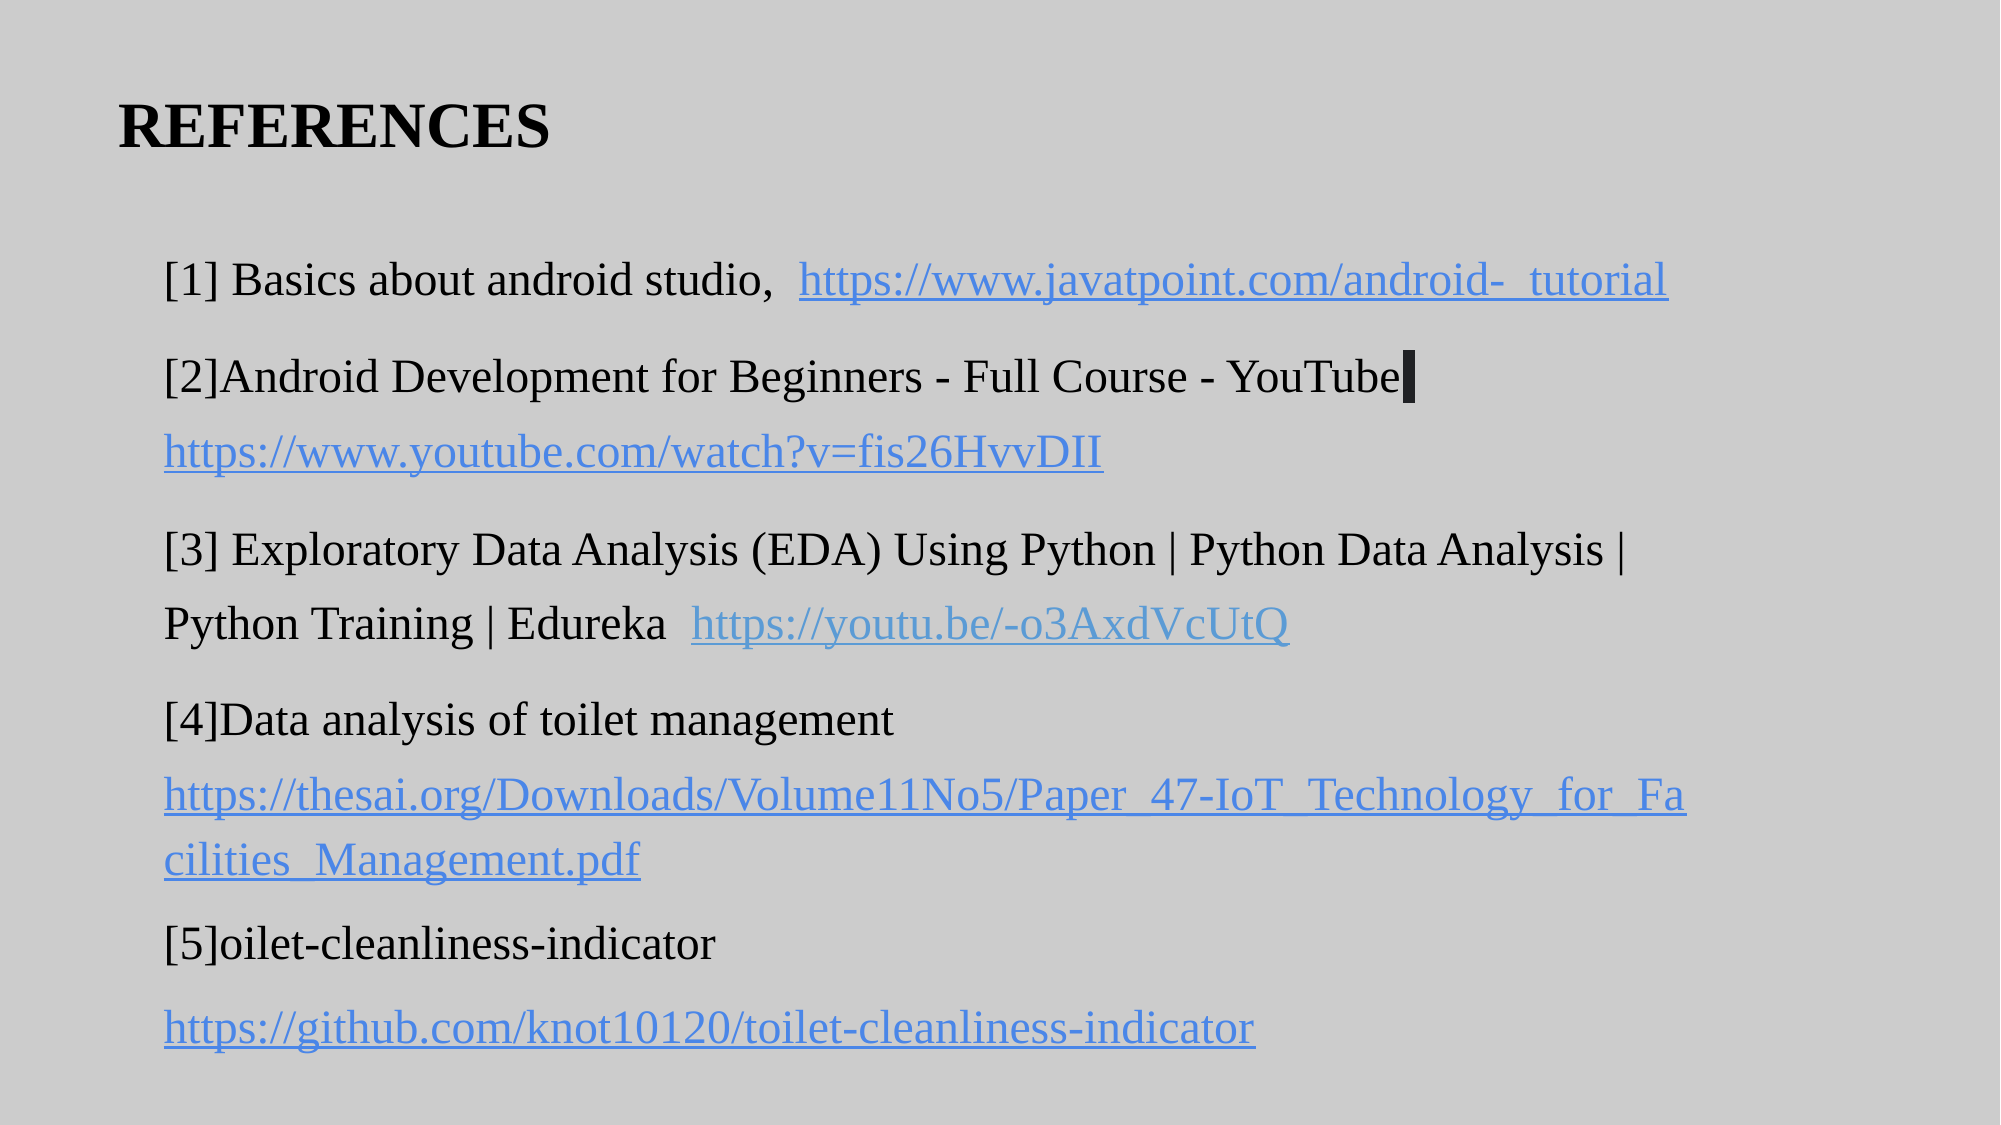

# REFERENCES
[1] Basics about android studio,  https://www.javatpoint.com/android-  tutorial
[2]Android Development for Beginners - Full Course - YouTube https://www.youtube.com/watch?v=fis26HvvDII
[3] Exploratory Data Analysis (EDA) Using Python | Python Data Analysis | Python Training | Edureka  https://youtu.be/-o3AxdVcUtQ
[4]Data analysis of toilet management https://thesai.org/Downloads/Volume11No5/Paper_47-IoT_Technology_for_Facilities_Management.pdf
[5]oilet-cleanliness-indicator
https://github.com/knot10120/toilet-cleanliness-indicator